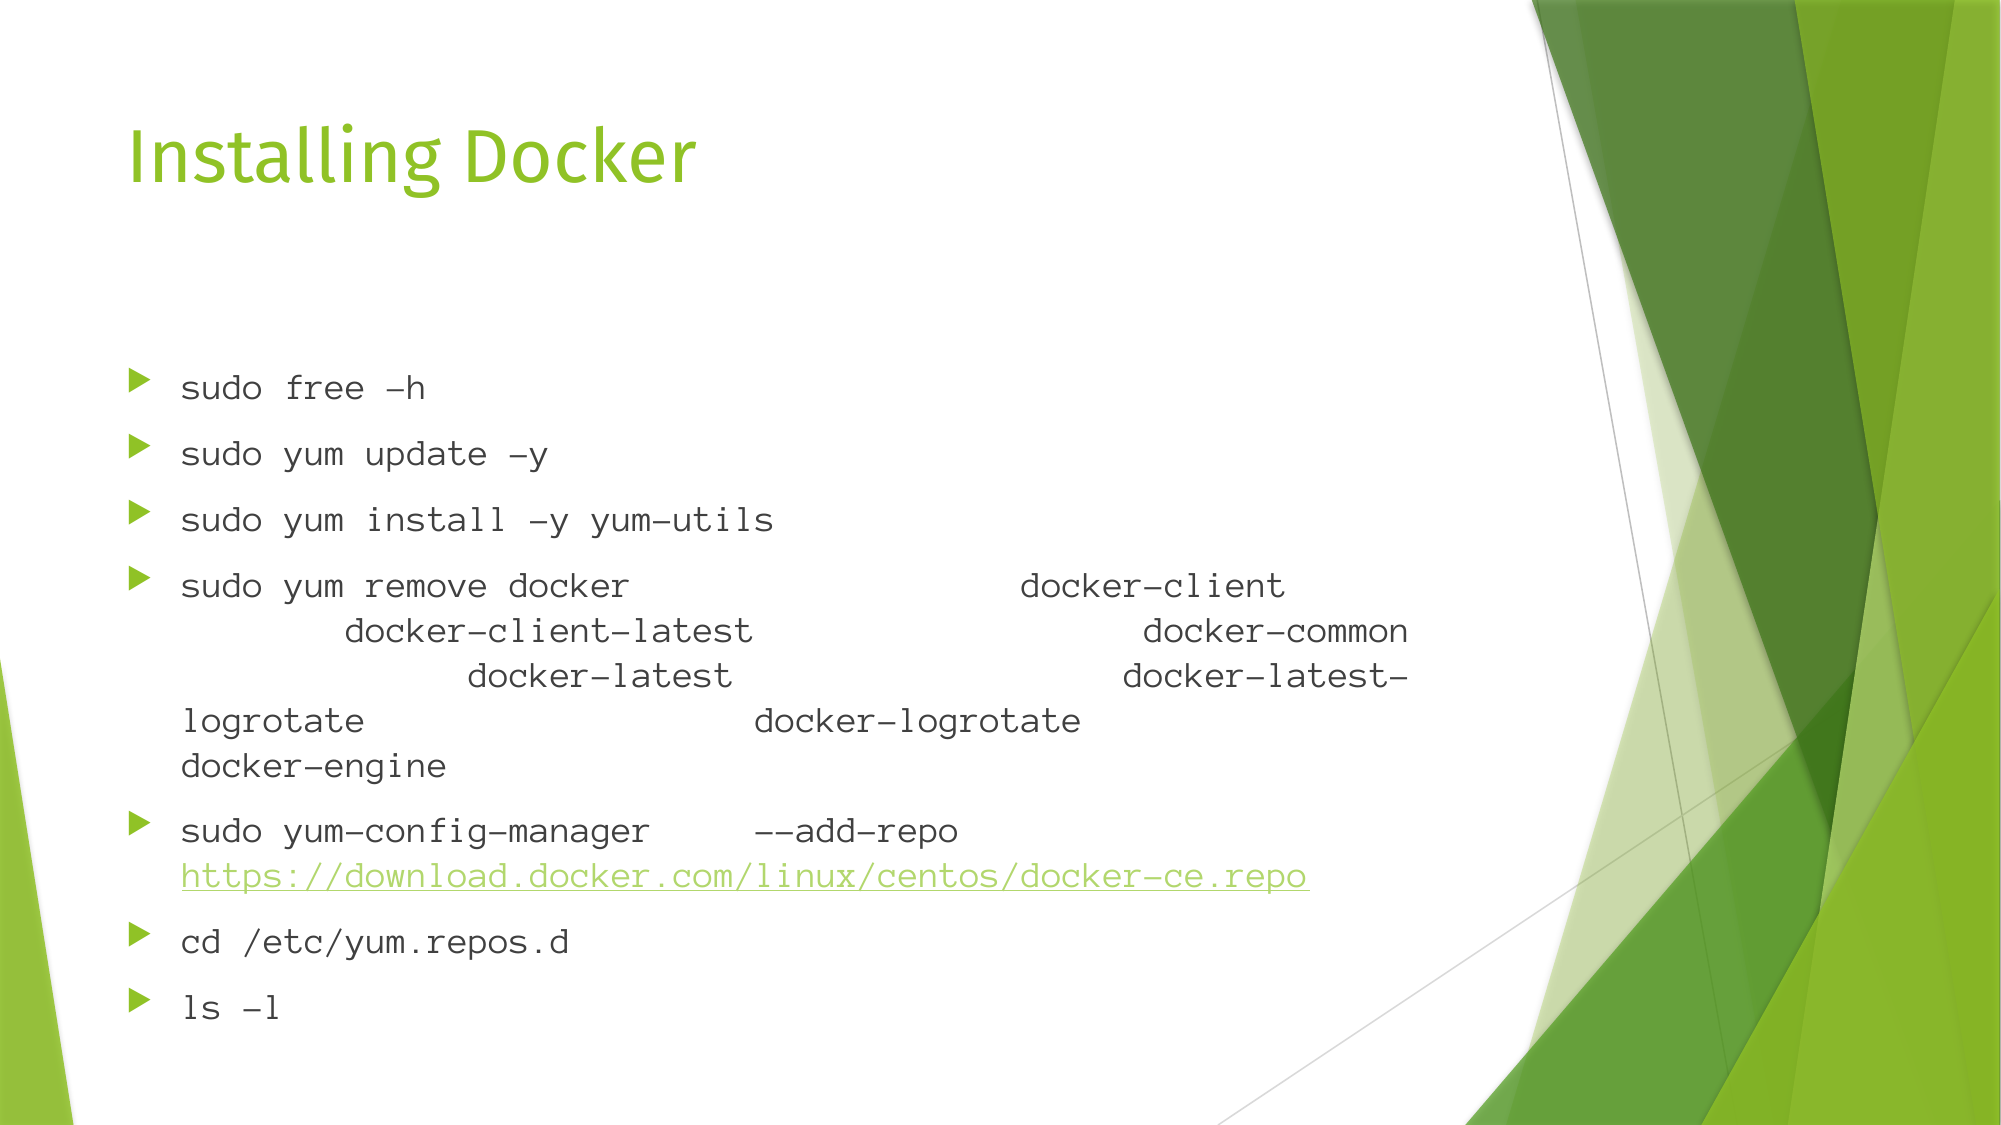

# Installing Docker
sudo free –h
sudo yum update -y
sudo yum install -y yum-utils
sudo yum remove docker                   docker-client                   docker-client-latest                   docker-common                   docker-latest                   docker-latest-logrotate                   docker-logrotate                   docker-engine
sudo yum-config-manager     --add-repo     https://download.docker.com/linux/centos/docker-ce.repo
cd /etc/yum.repos.d
ls -l